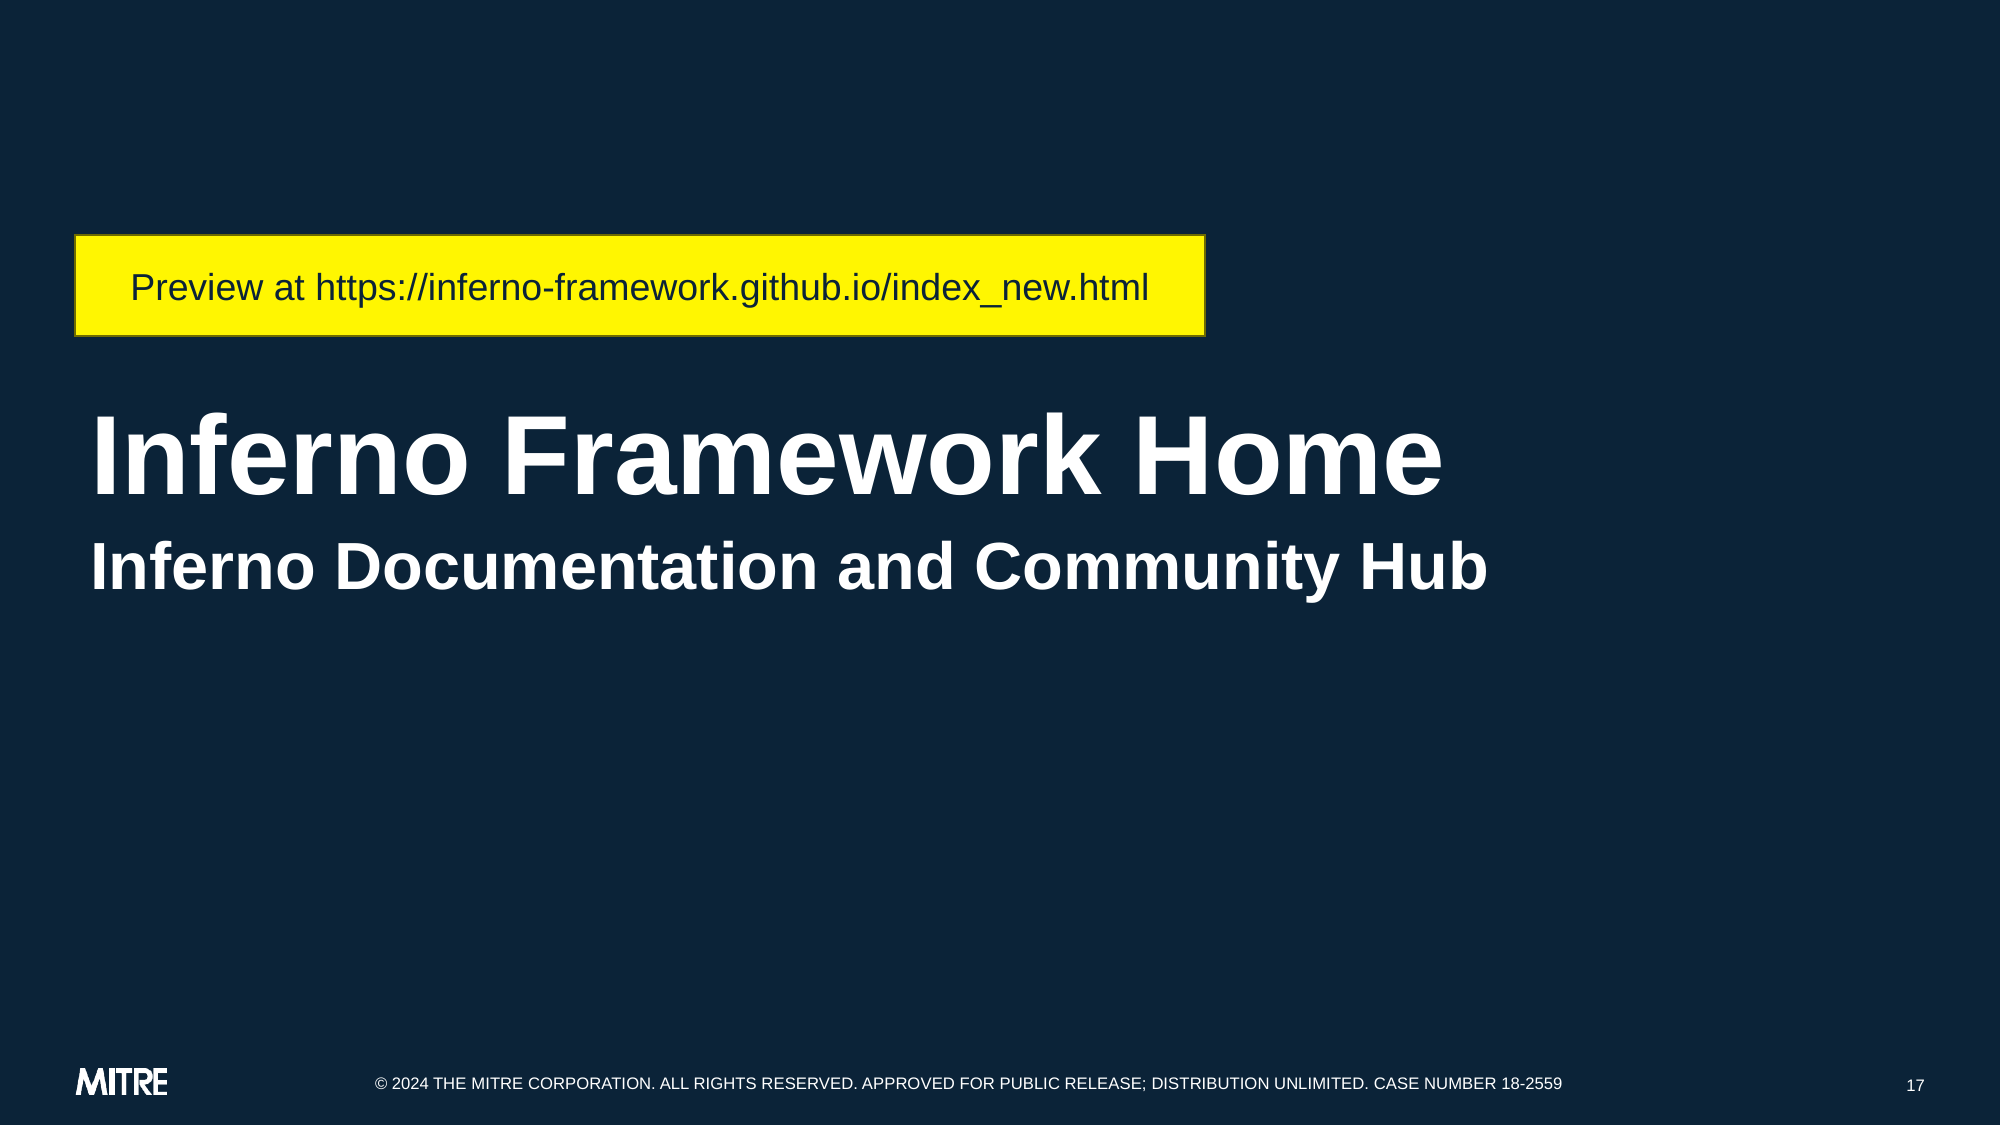

Preview at https://inferno-framework.github.io/index_new.html
# Inferno Framework Home
Inferno Documentation and Community Hub
17